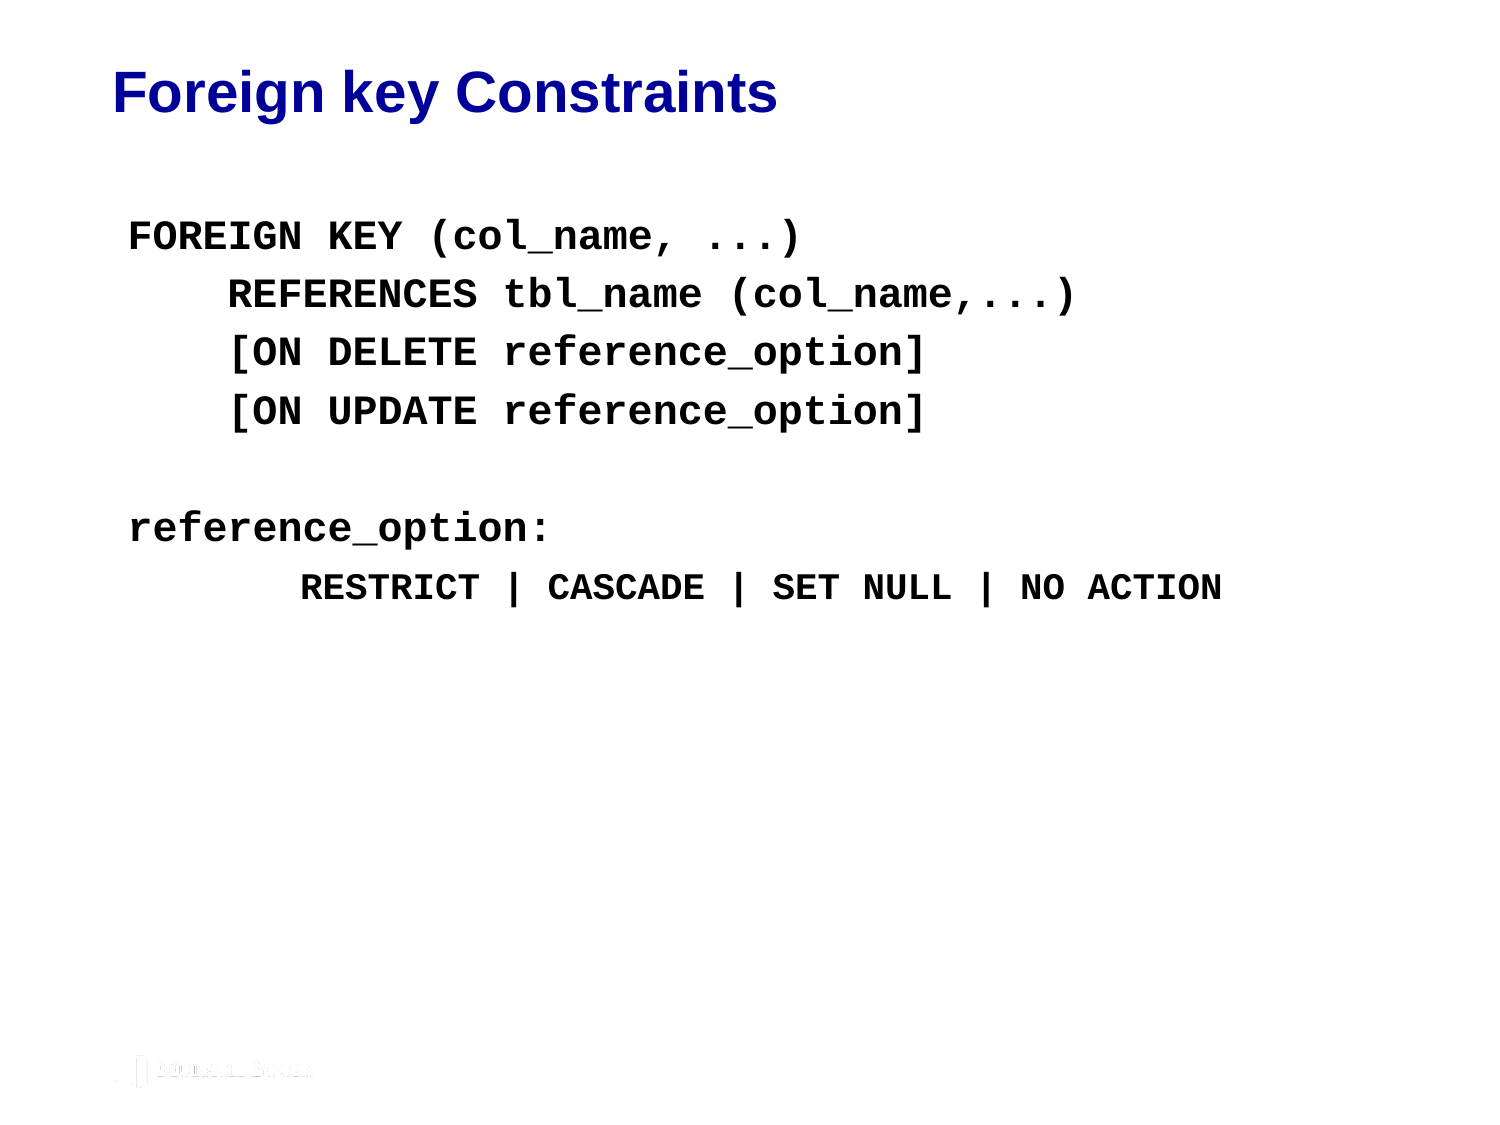

# Foreign key Constraints
FOREIGN KEY (col_name, ...)
    REFERENCES tbl_name (col_name,...)
    [ON DELETE reference_option]
    [ON UPDATE reference_option]

reference_option:
	 RESTRICT | CASCADE | SET NULL | NO ACTION
© 2019, Mike Murach & Associates, Inc.
Murach's C++ Programming

C11, Slide 95